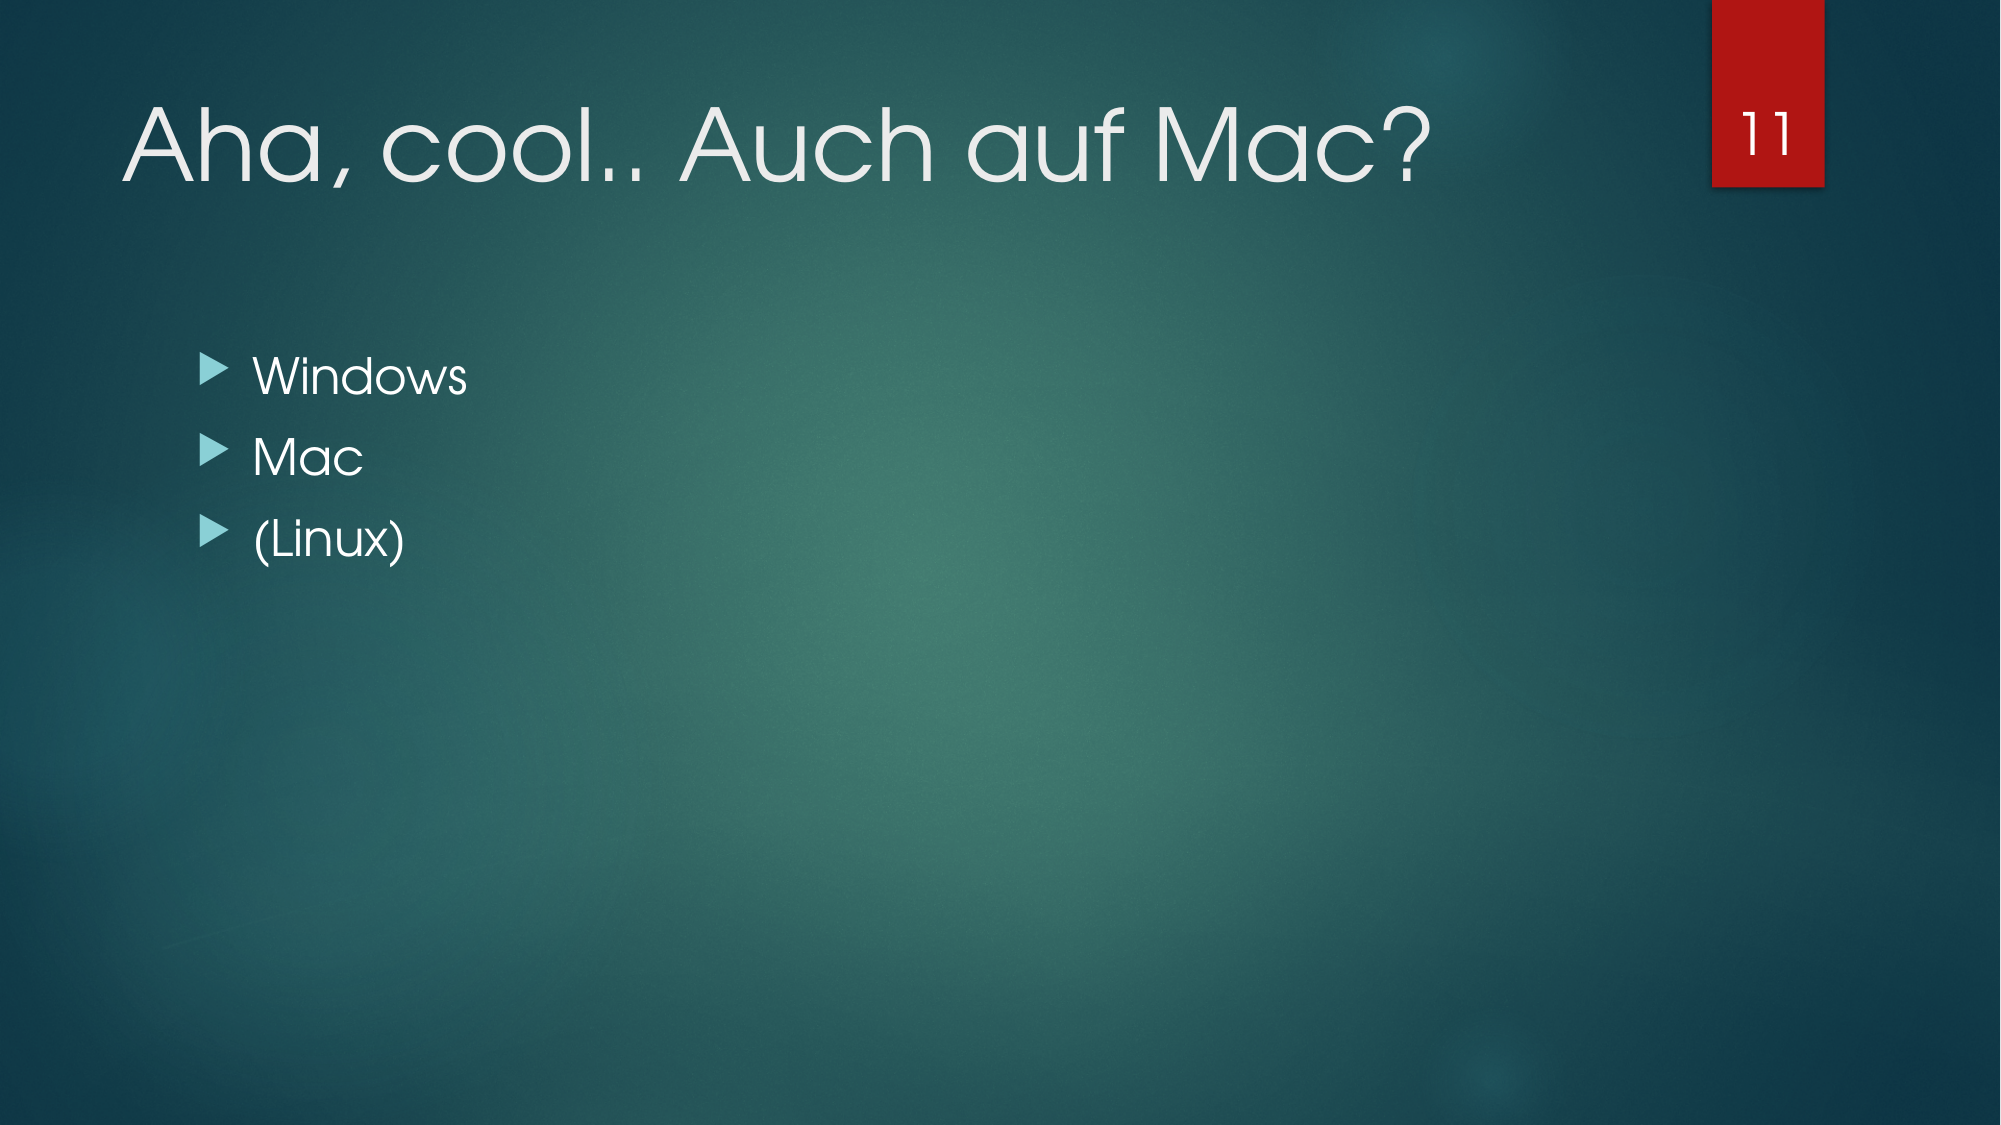

11
# Aha, cool.. Auch auf Mac?
Windows
Mac
(Linux)